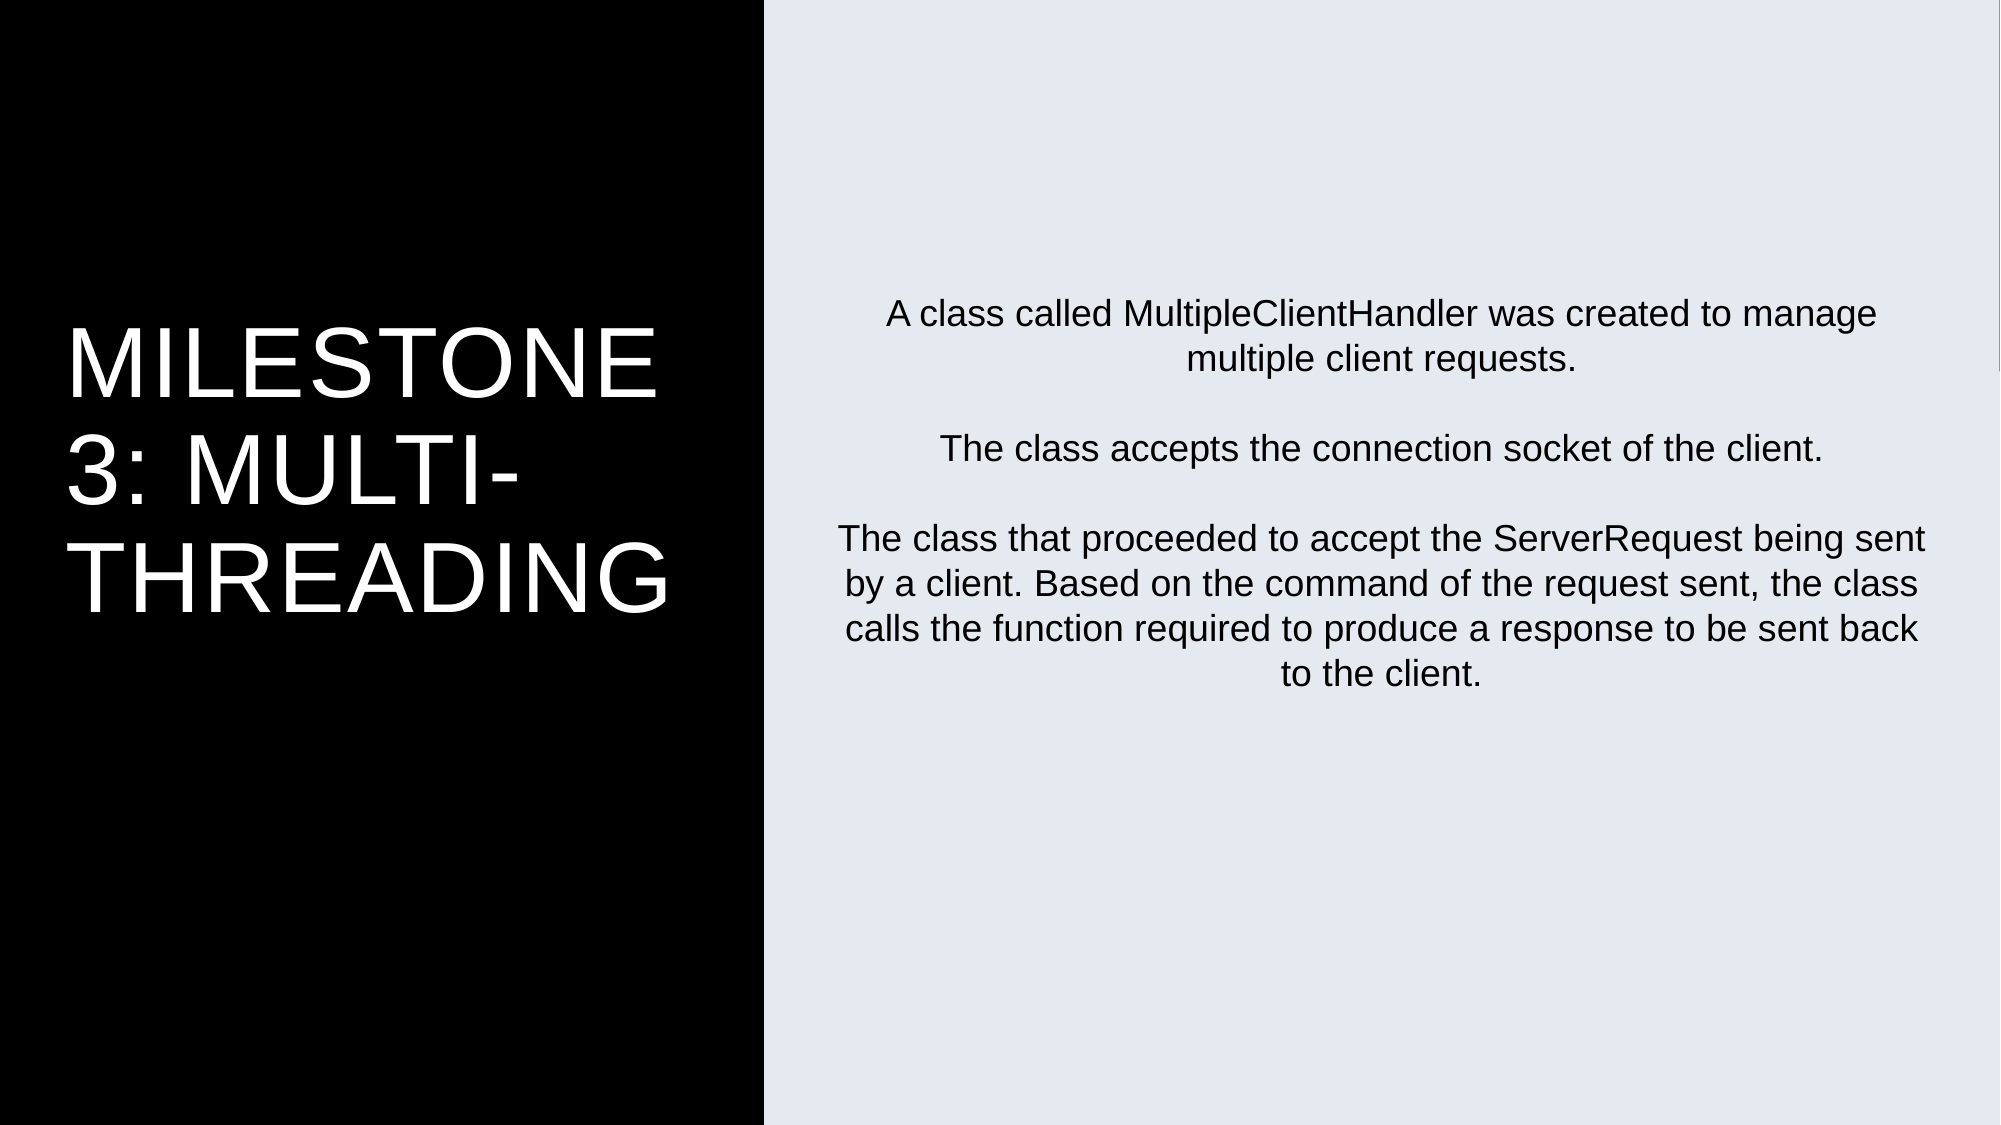

Milestone 3: Multi-Threading

A class called MultipleClientHandler was created to manage multiple client requests.
The class accepts the connection socket of the client.
The class that proceeded to accept the ServerRequest being sent by a client. Based on the command of the request sent, the class calls the function required to produce a response to be sent back to the client.